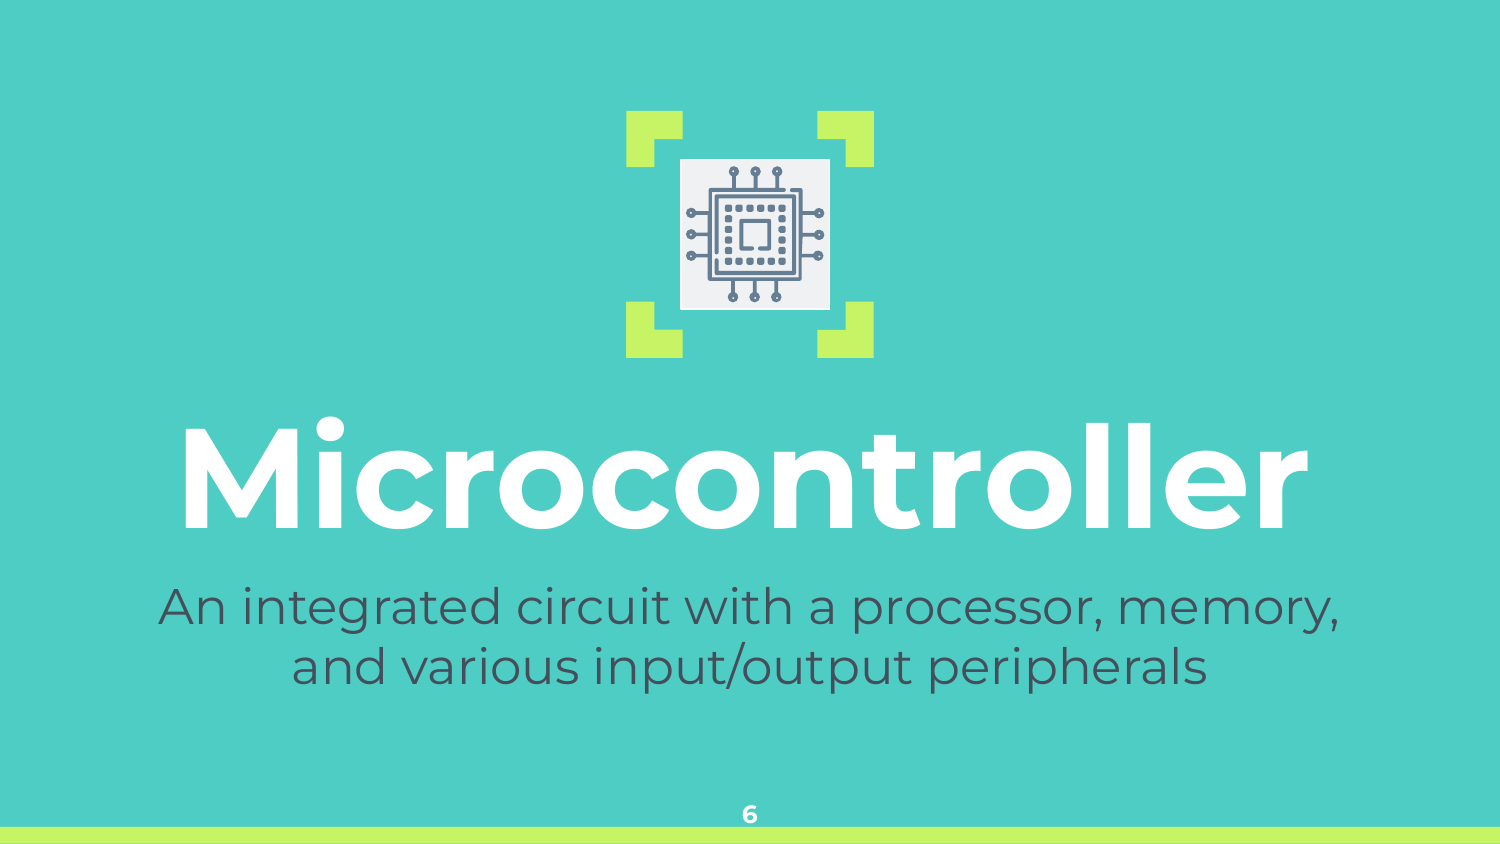

Microcontroller
An integrated circuit with a processor, memory, and various input/output peripherals
6